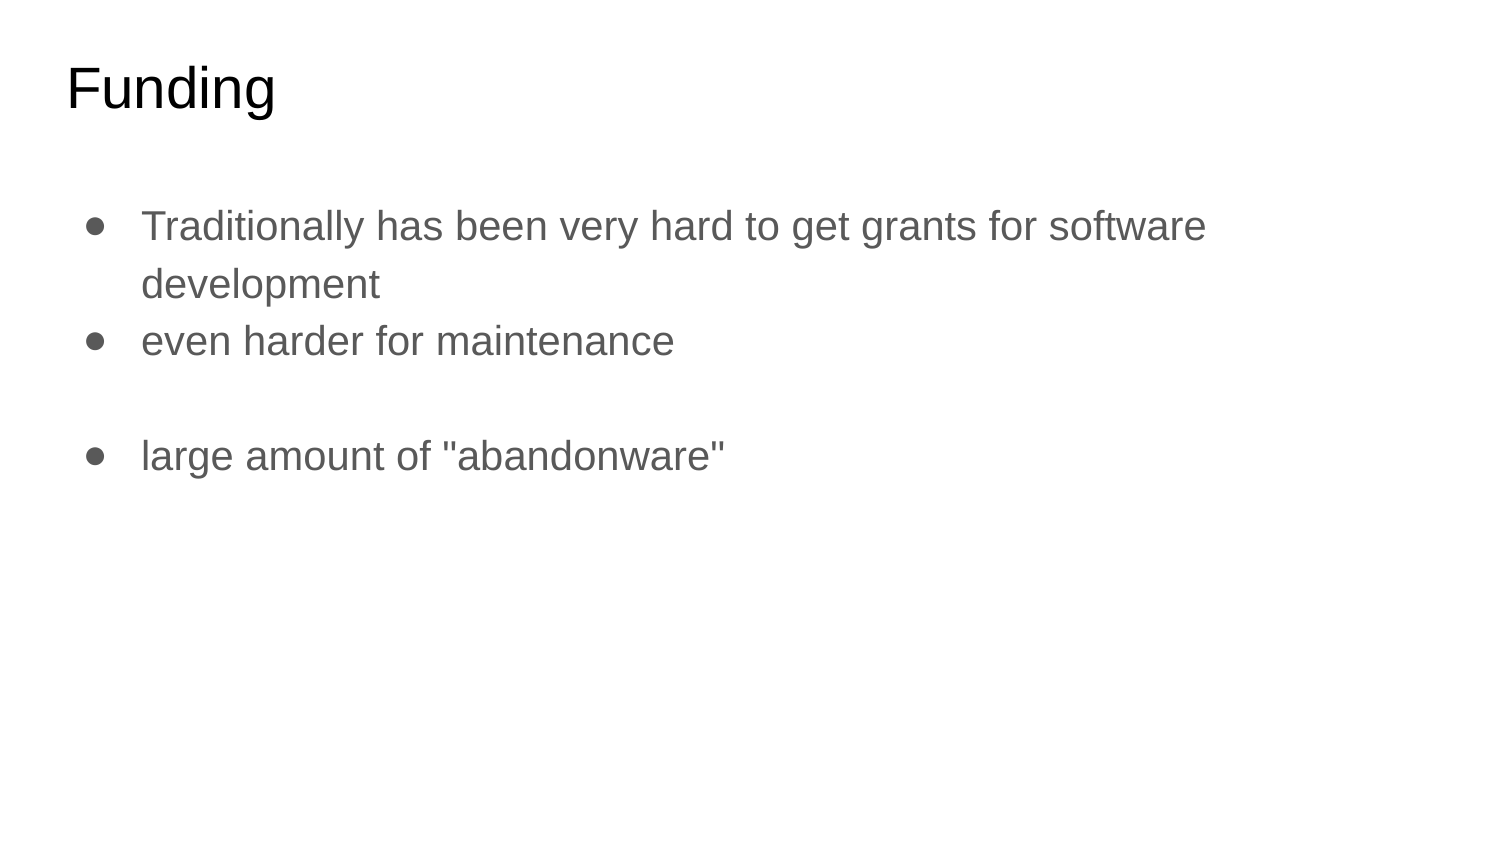

# Funding
Traditionally has been very hard to get grants for software development
even harder for maintenance

large amount of "abandonware"